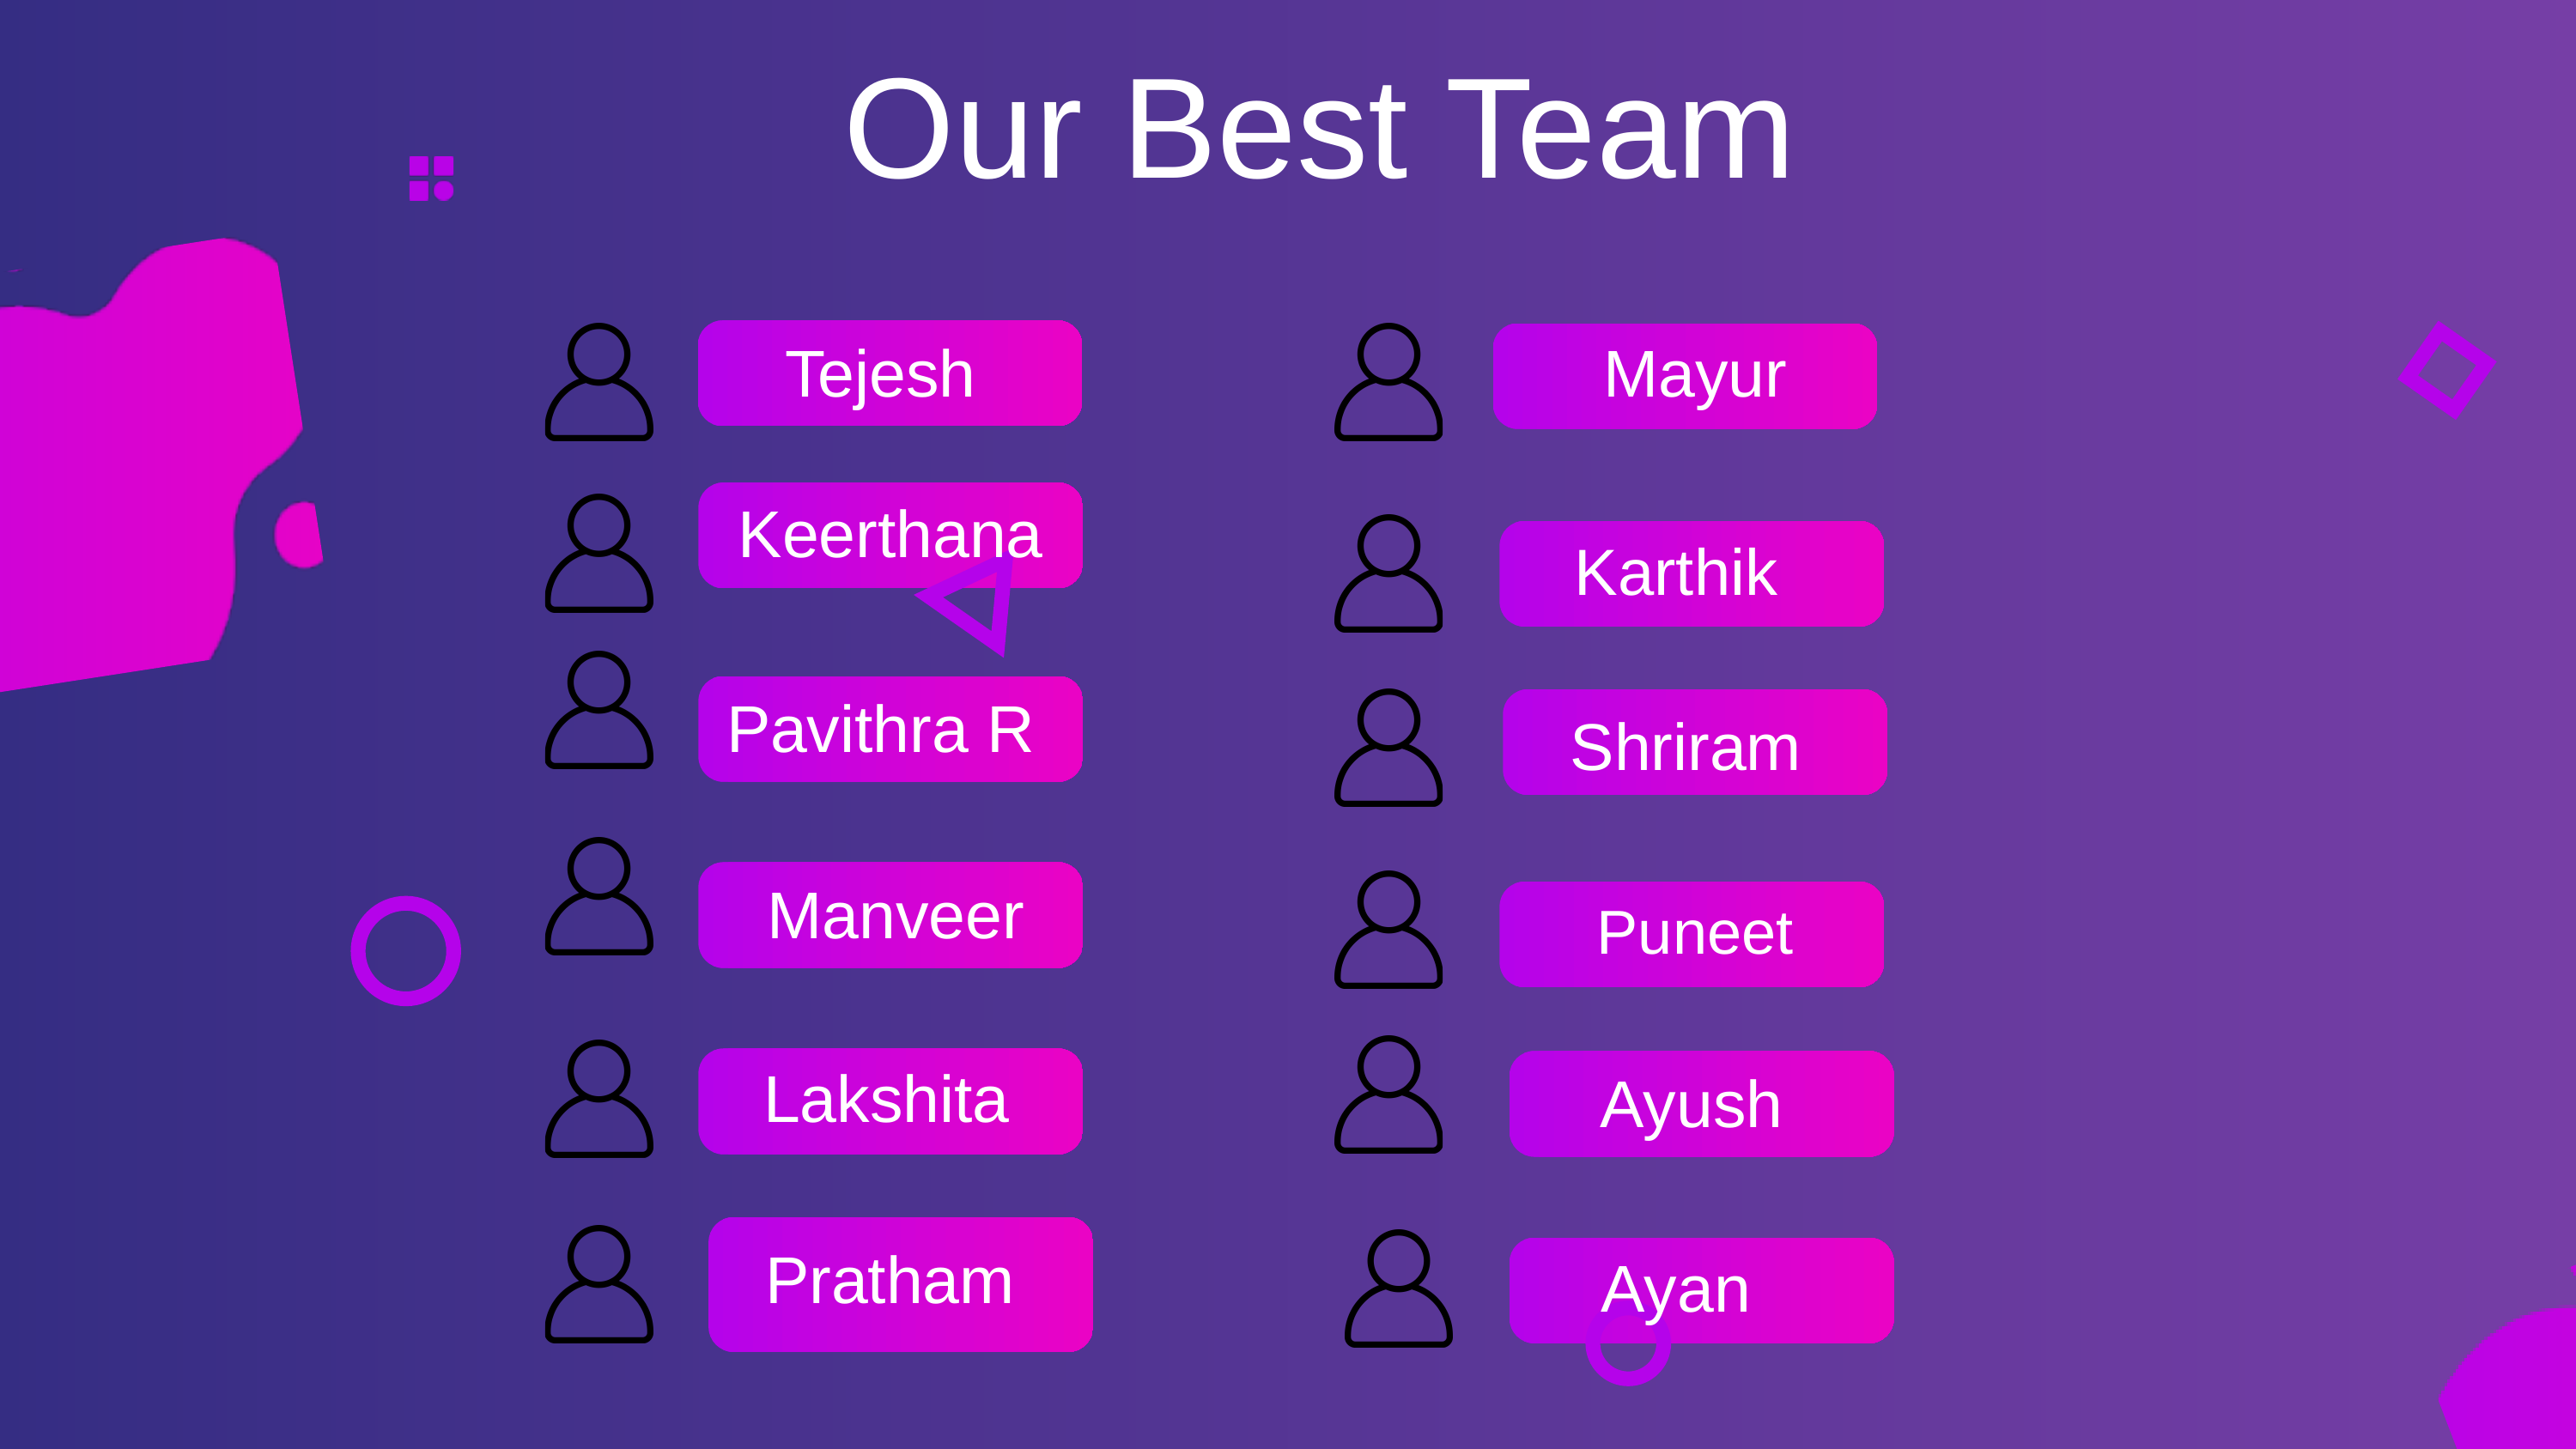

Our Best Team

Tejesh
Mayur

Keerthana

Karthik

Pavithra R

Shriram

Manveer

Puneet

Lakshita
Ayush

Ayan

Pratham